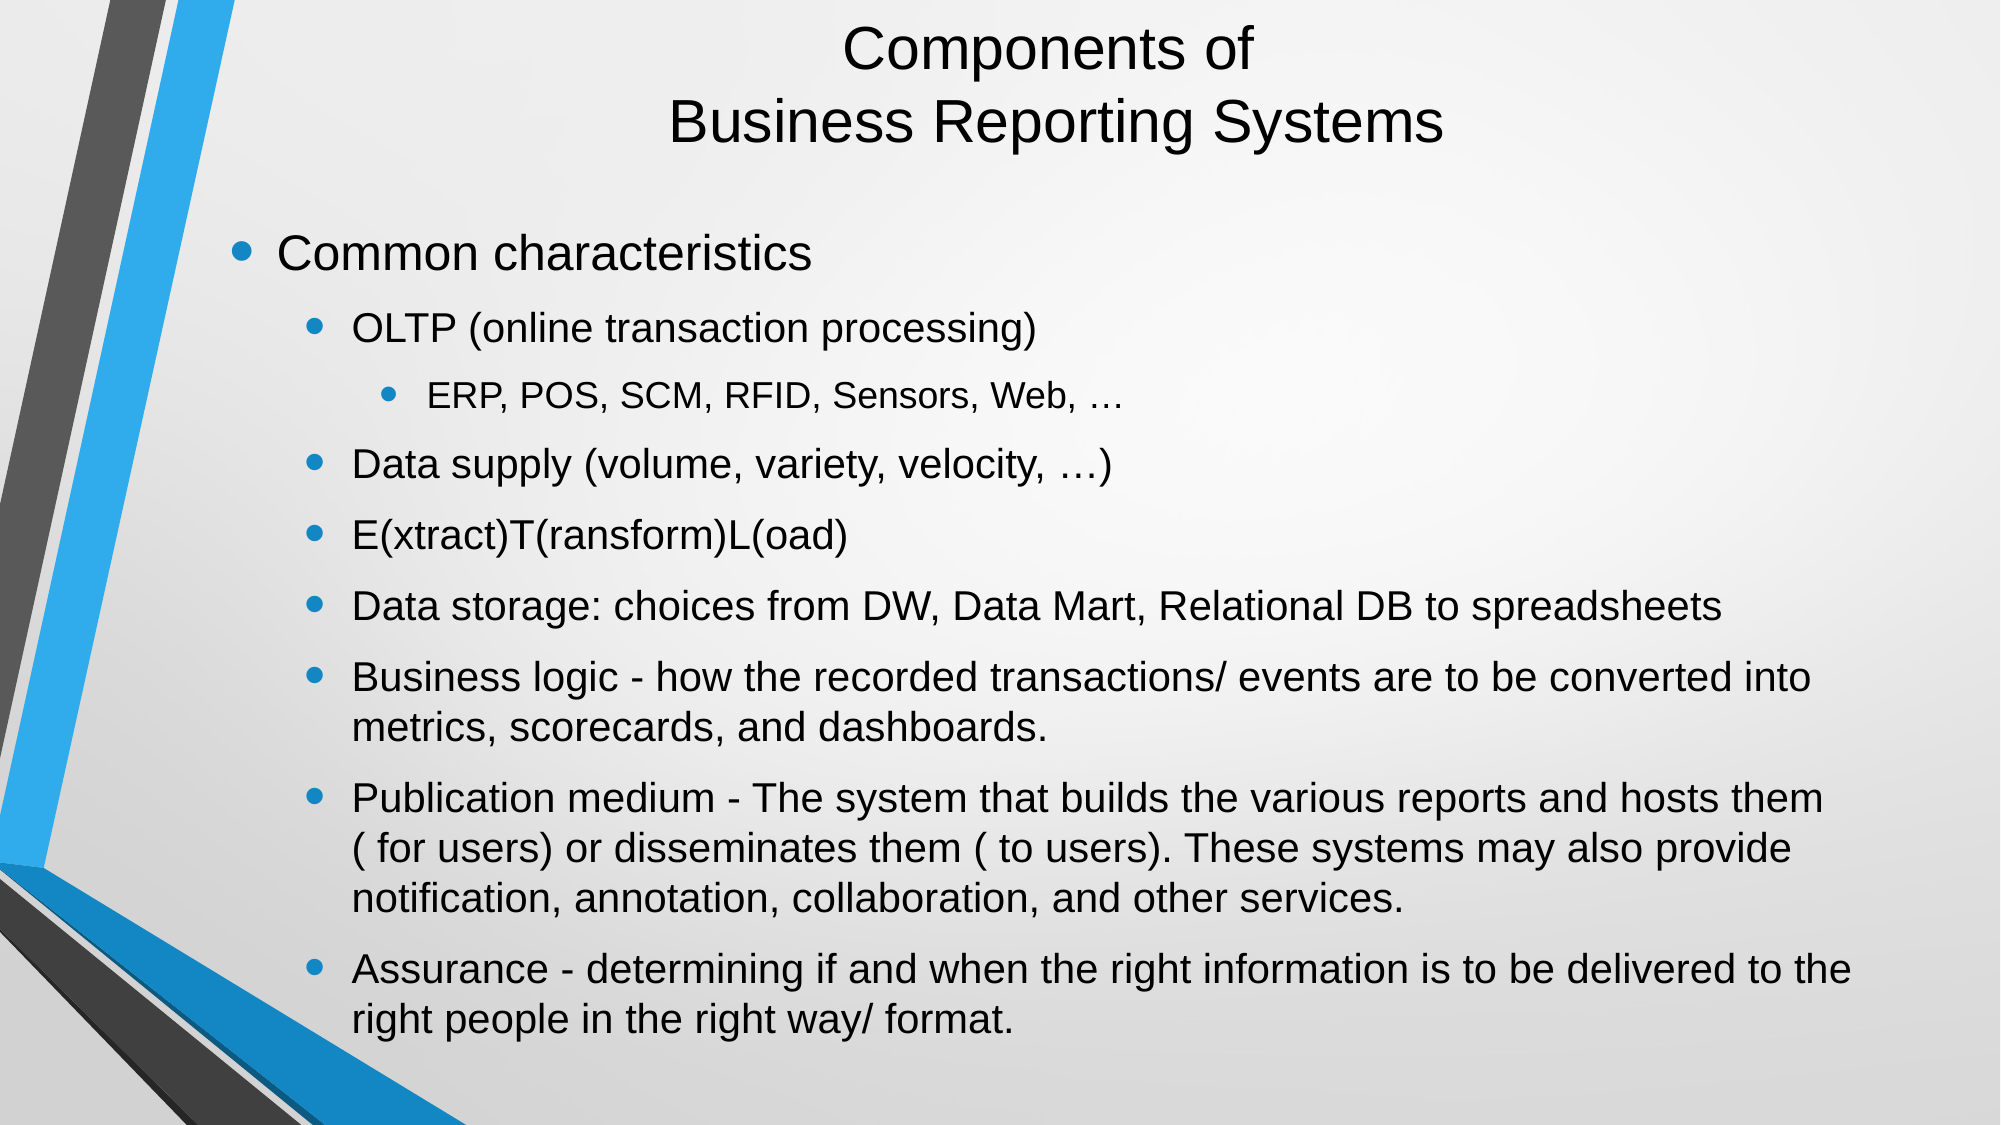

# Components of Business Reporting Systems
Common characteristics
OLTP (online transaction processing)
ERP, POS, SCM, RFID, Sensors, Web, …
Data supply (volume, variety, velocity, …)
E(xtract)T(ransform)L(oad)
Data storage: choices from DW, Data Mart, Relational DB to spreadsheets
Business logic - how the recorded transactions/ events are to be converted into metrics, scorecards, and dashboards.
Publication medium - The system that builds the various reports and hosts them ( for users) or disseminates them ( to users). These systems may also provide notification, annotation, collaboration, and other services.
Assurance - determining if and when the right information is to be delivered to the right people in the right way/ format.